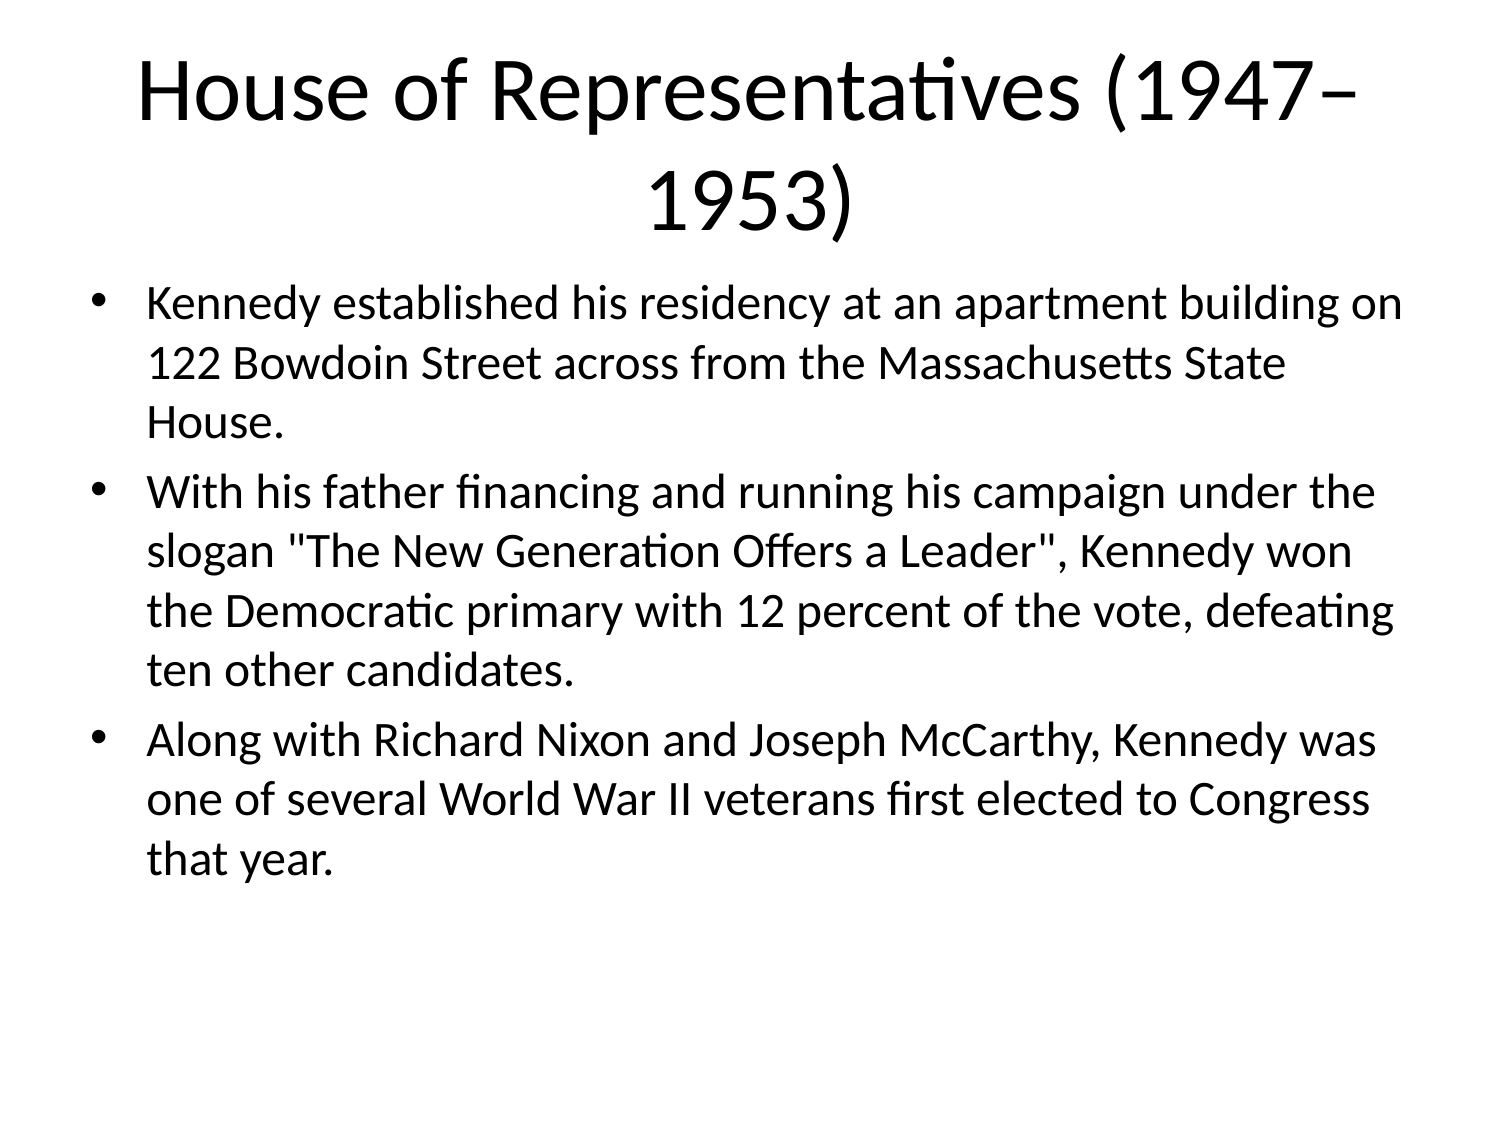

# House of Representatives (1947–1953)
Kennedy established his residency at an apartment building on 122 Bowdoin Street across from the Massachusetts State House.
With his father financing and running his campaign under the slogan "The New Generation Offers a Leader", Kennedy won the Democratic primary with 12 percent of the vote, defeating ten other candidates.
Along with Richard Nixon and Joseph McCarthy, Kennedy was one of several World War II veterans first elected to Congress that year.